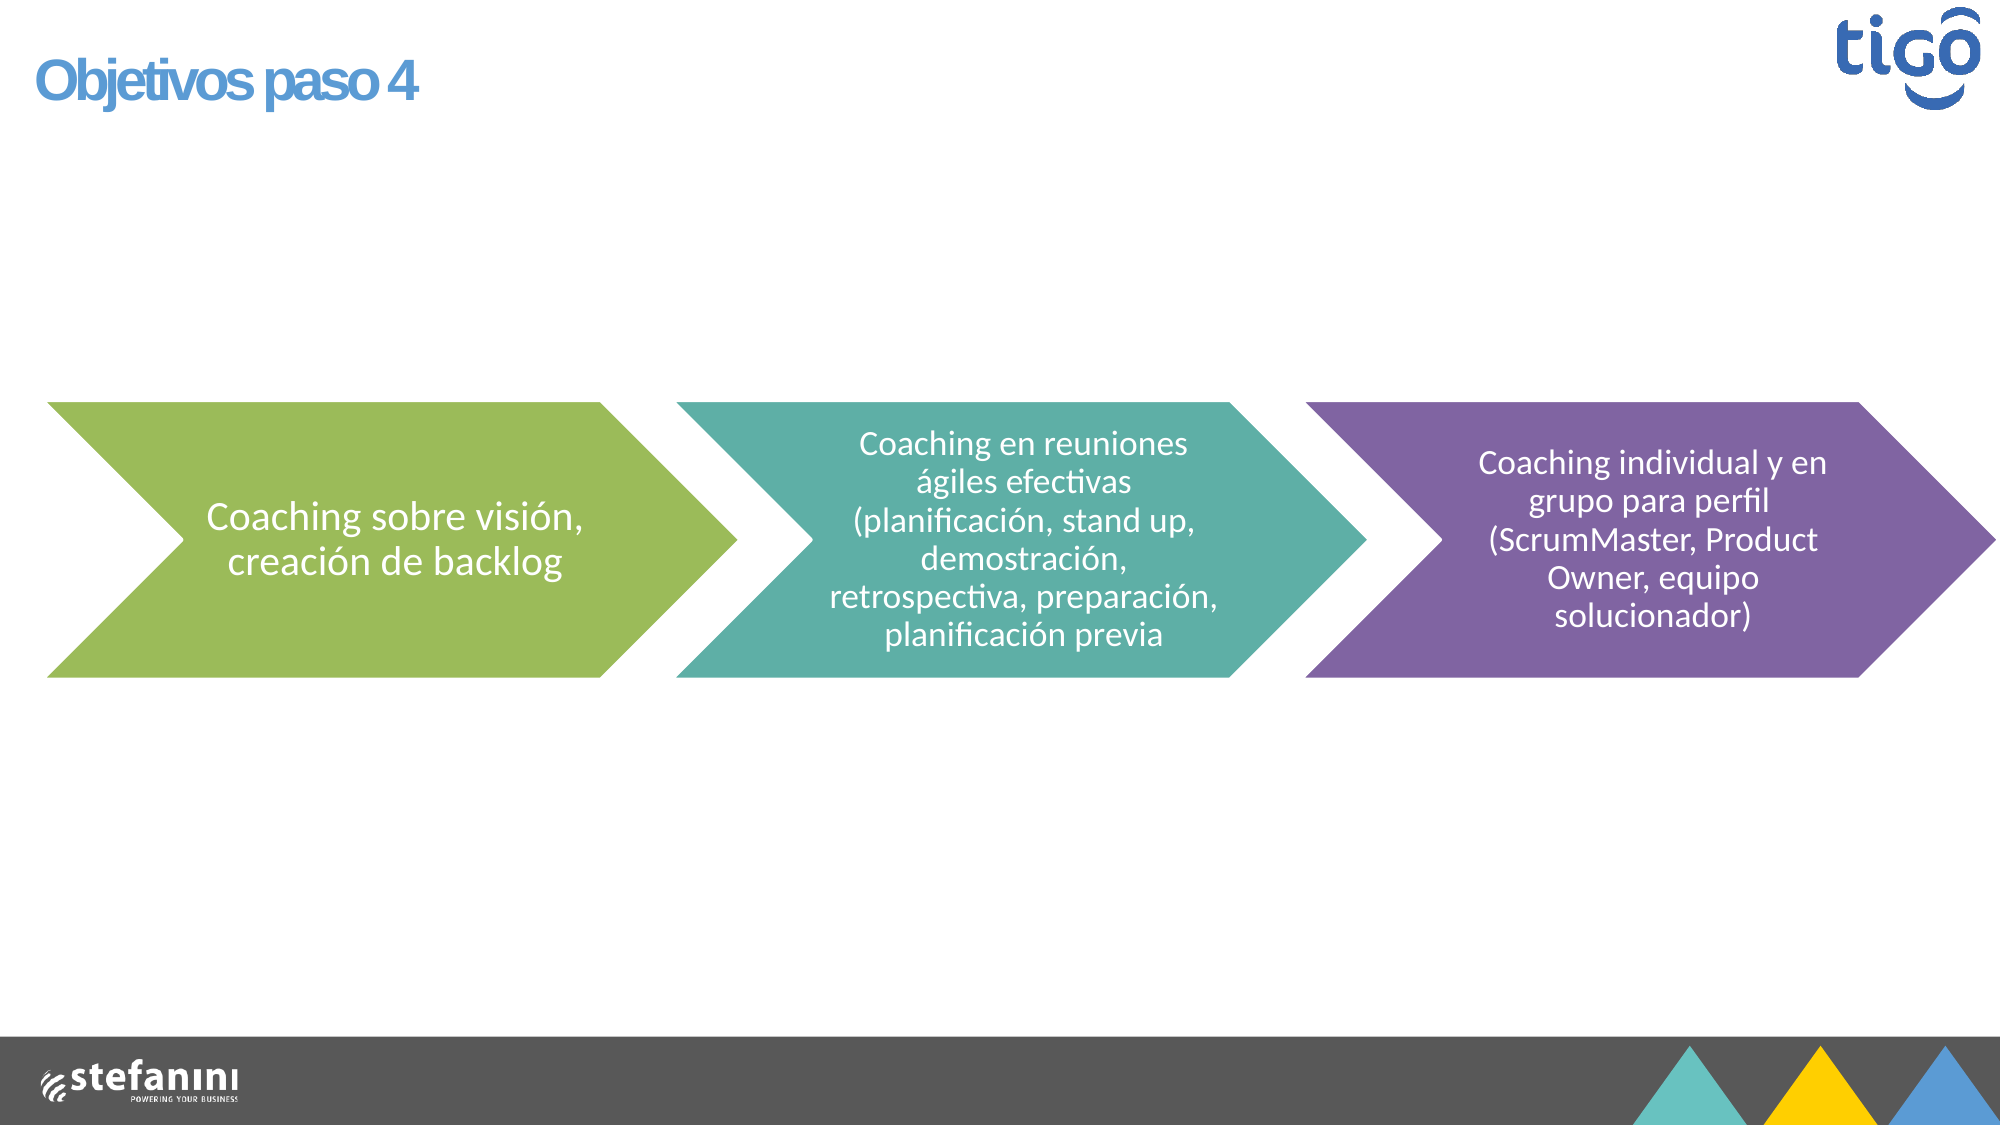

Objetivos paso 4
Coaching sobre visión, creación de backlog
Coaching en reuniones ágiles efectivas (planificación, stand up, demostración, retrospectiva, preparación, planificación previa
Coaching individual y en grupo para perfil  (ScrumMaster, Product Owner, equipo solucionador)